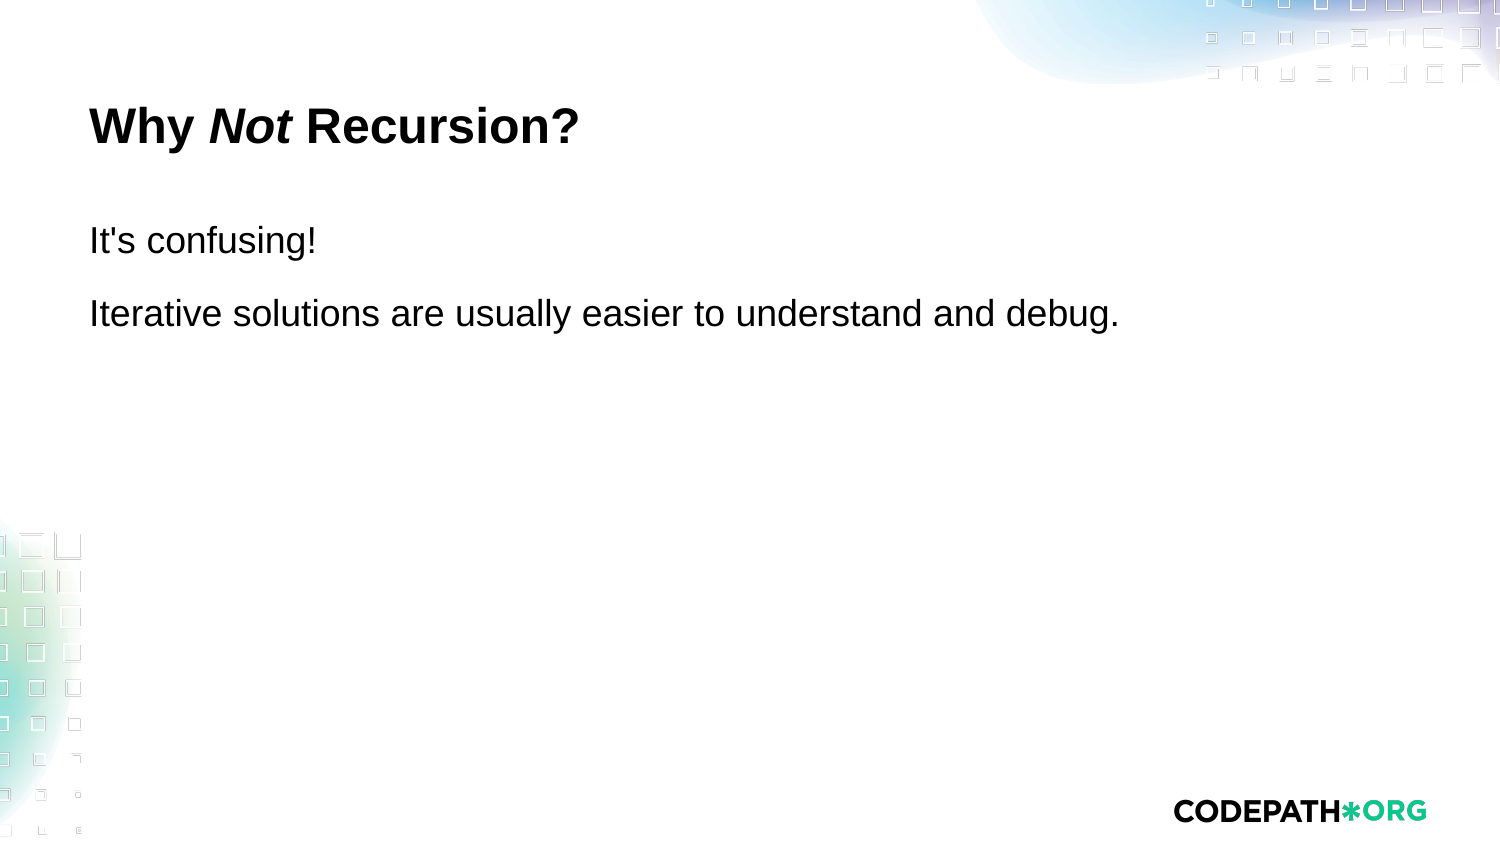

# Why Not Recursion?
It's confusing!
Iterative solutions are usually easier to understand and debug.